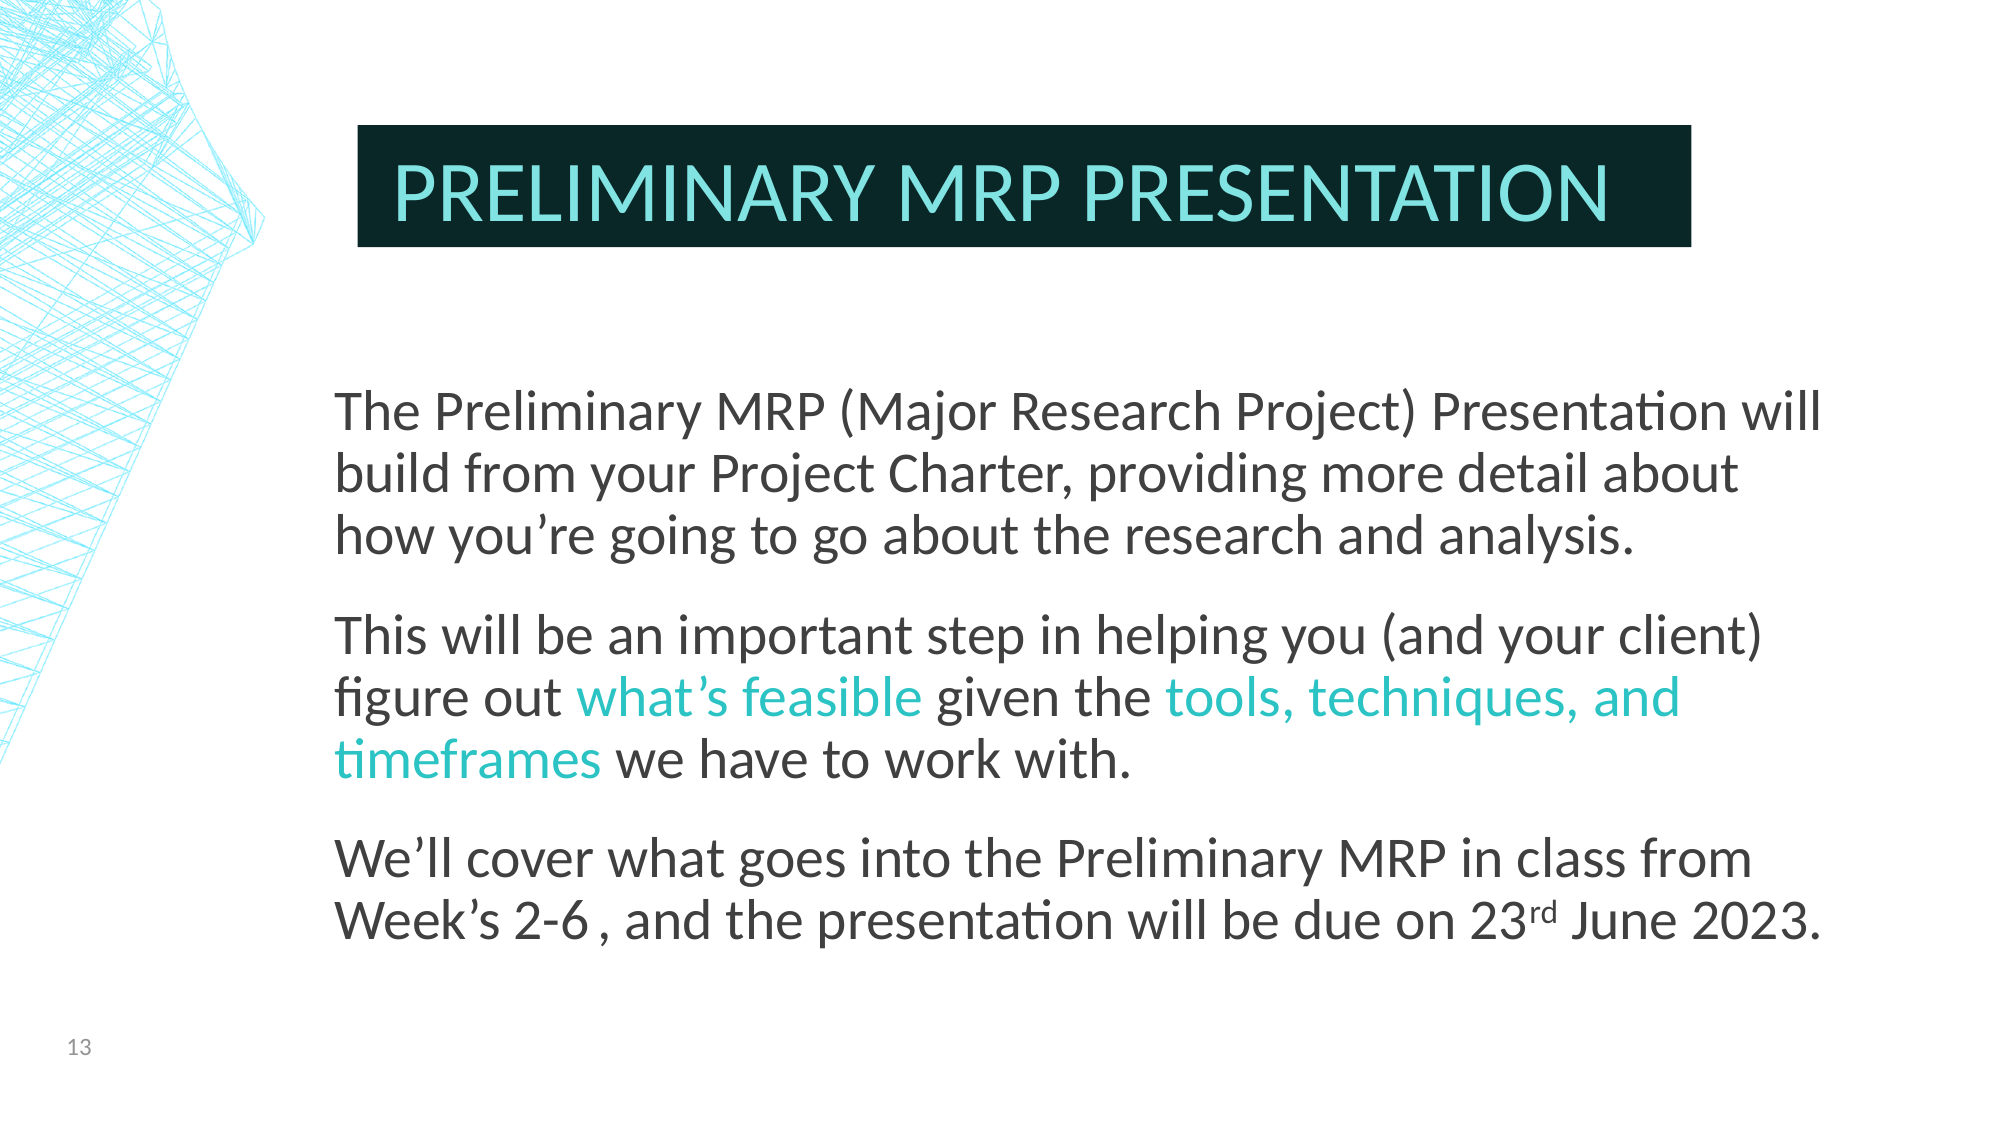

# Preliminary MRP pRESENTATION
The Preliminary MRP (Major Research Project) Presentation will build from your Project Charter, providing more detail about how you’re going to go about the research and analysis.
This will be an important step in helping you (and your client) figure out what’s feasible given the tools, techniques, and timeframes we have to work with.
We’ll cover what goes into the Preliminary MRP in class from Week’s 2-6 , and the presentation will be due on 23rd June 2023.

13